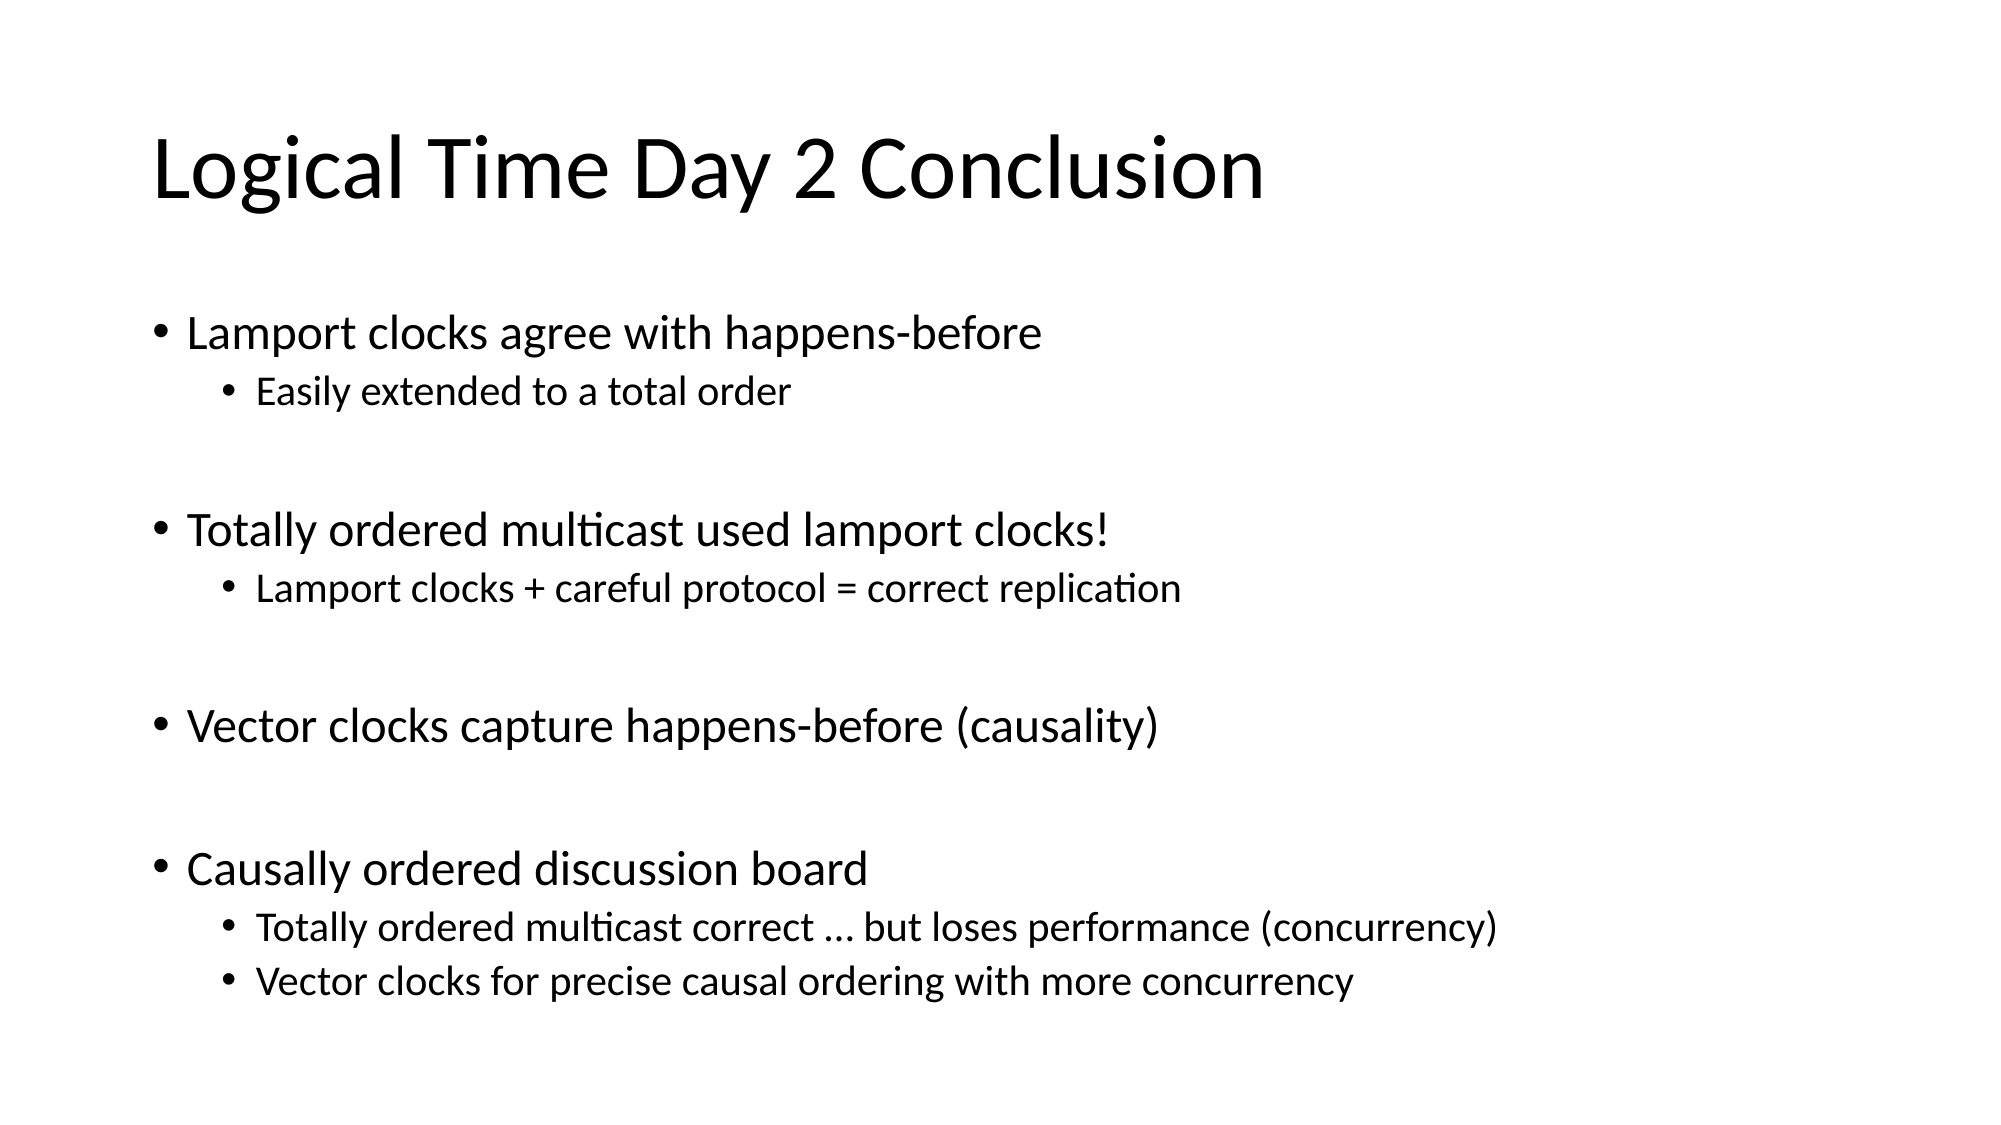

# Logical Time Day 2 Conclusion
Lamport clocks agree with happens-before
Easily extended to a total order

Totally ordered multicast used lamport clocks!
Lamport clocks + careful protocol = correct replication

Vector clocks capture happens-before (causality)

Causally ordered discussion board
Totally ordered multicast correct … but loses performance (concurrency)
Vector clocks for precise causal ordering with more concurrency